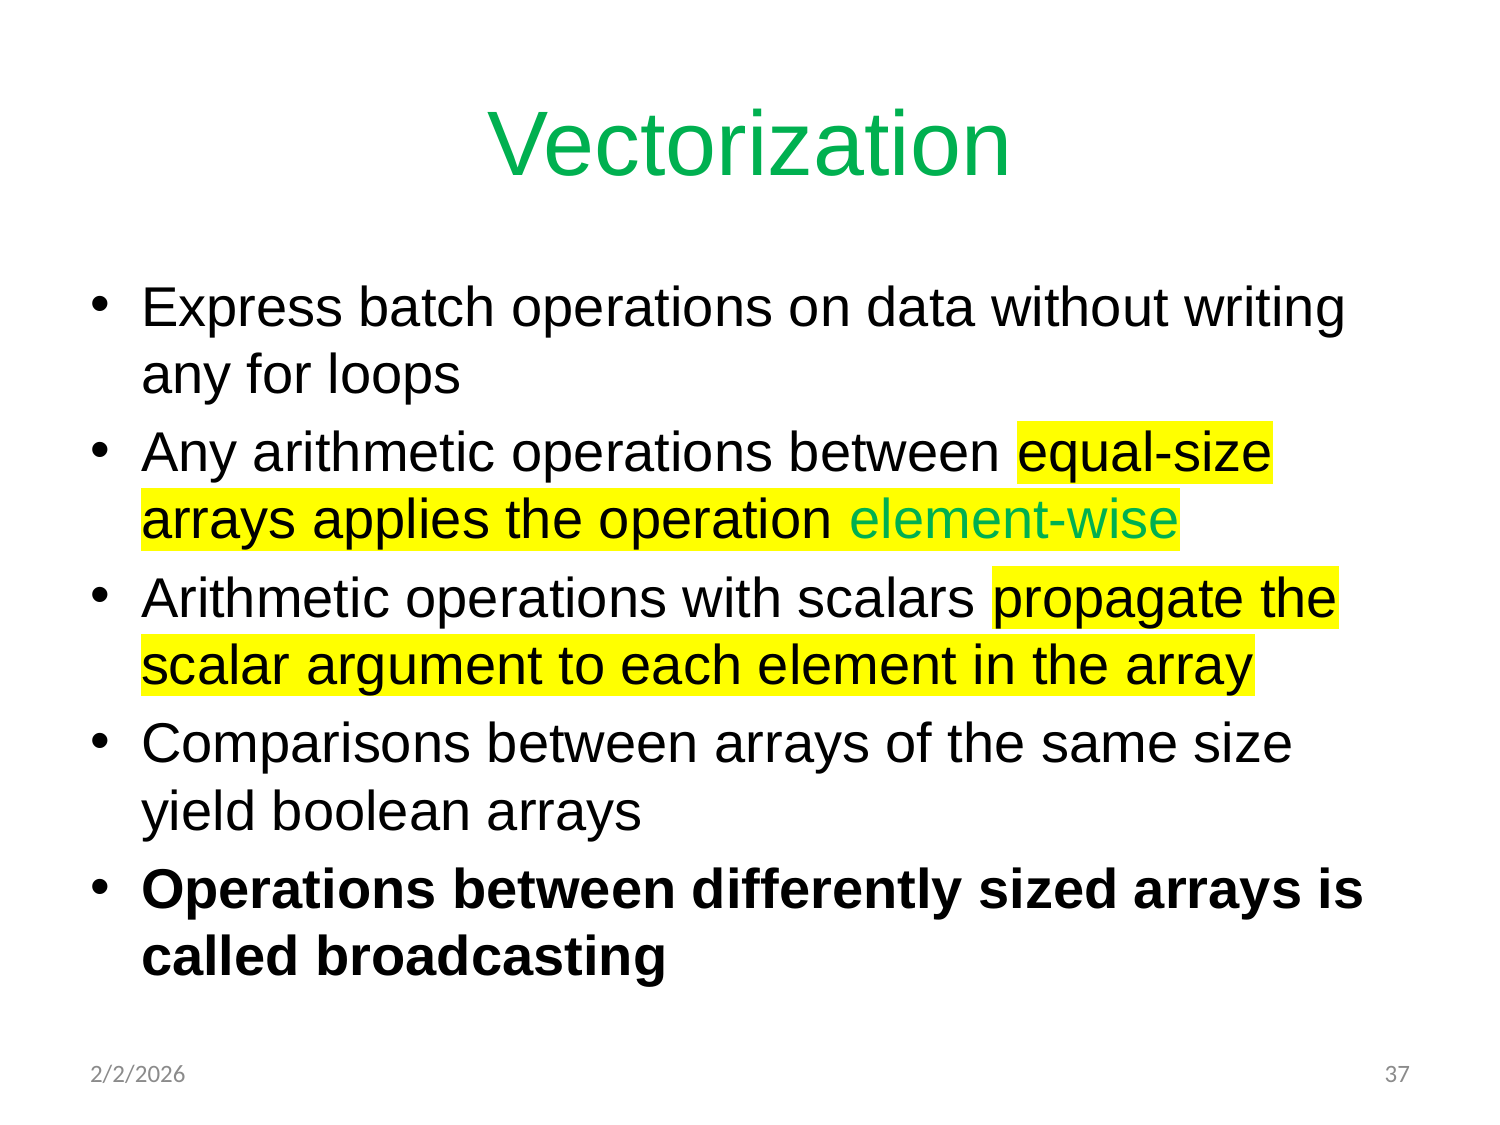

# Vectorization
Express batch operations on data without writing any for loops
Any arithmetic operations between equal-size arrays applies the operation element-wise
Arithmetic operations with scalars propagate the scalar argument to each element in the array
Comparisons between arrays of the same size yield boolean arrays
Operations between differently sized arrays is called broadcasting
2/2/2026
37